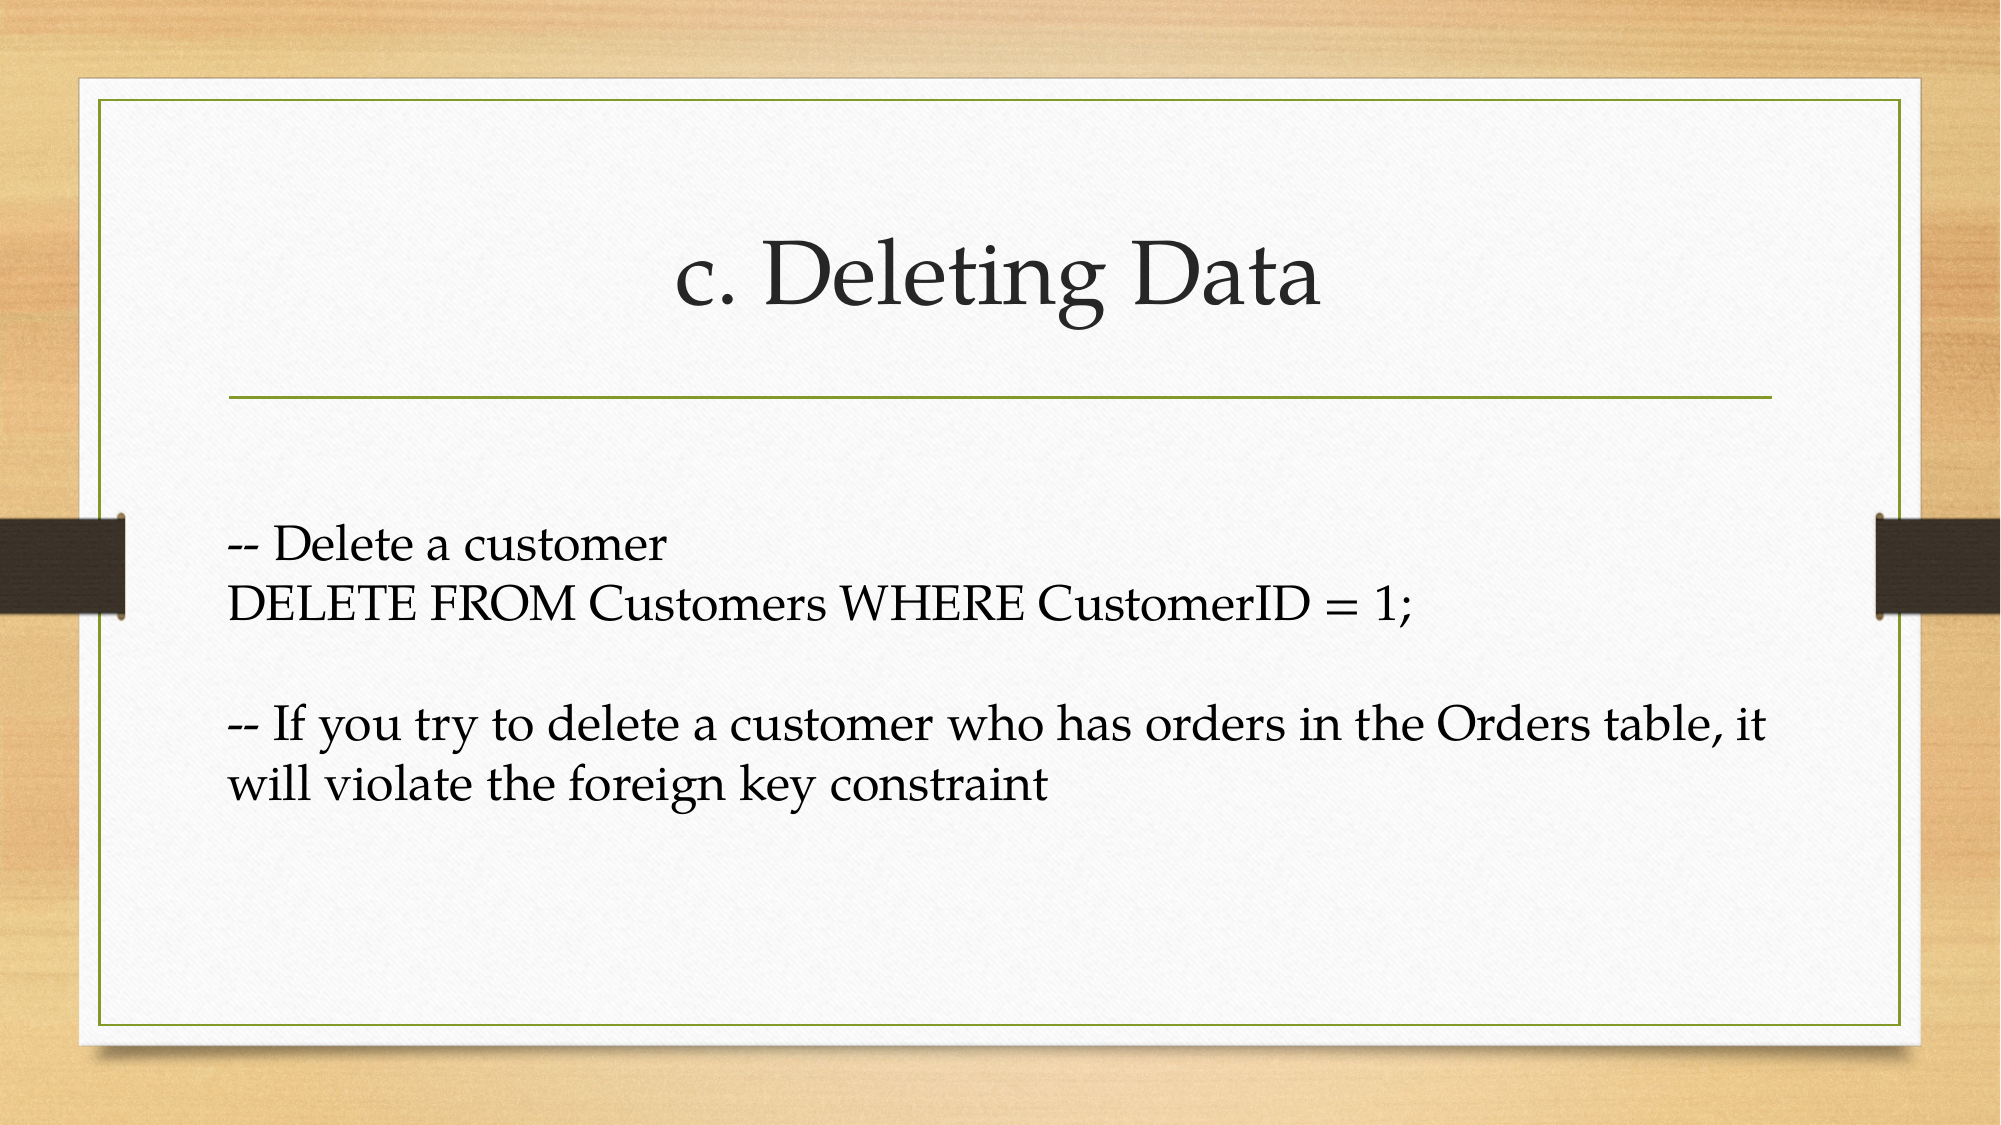

# c. Deleting Data

-- Delete a customer
DELETE FROM Customers WHERE CustomerID = 1;

-- If you try to delete a customer who has orders in the Orders table, it will violate the foreign key constraint